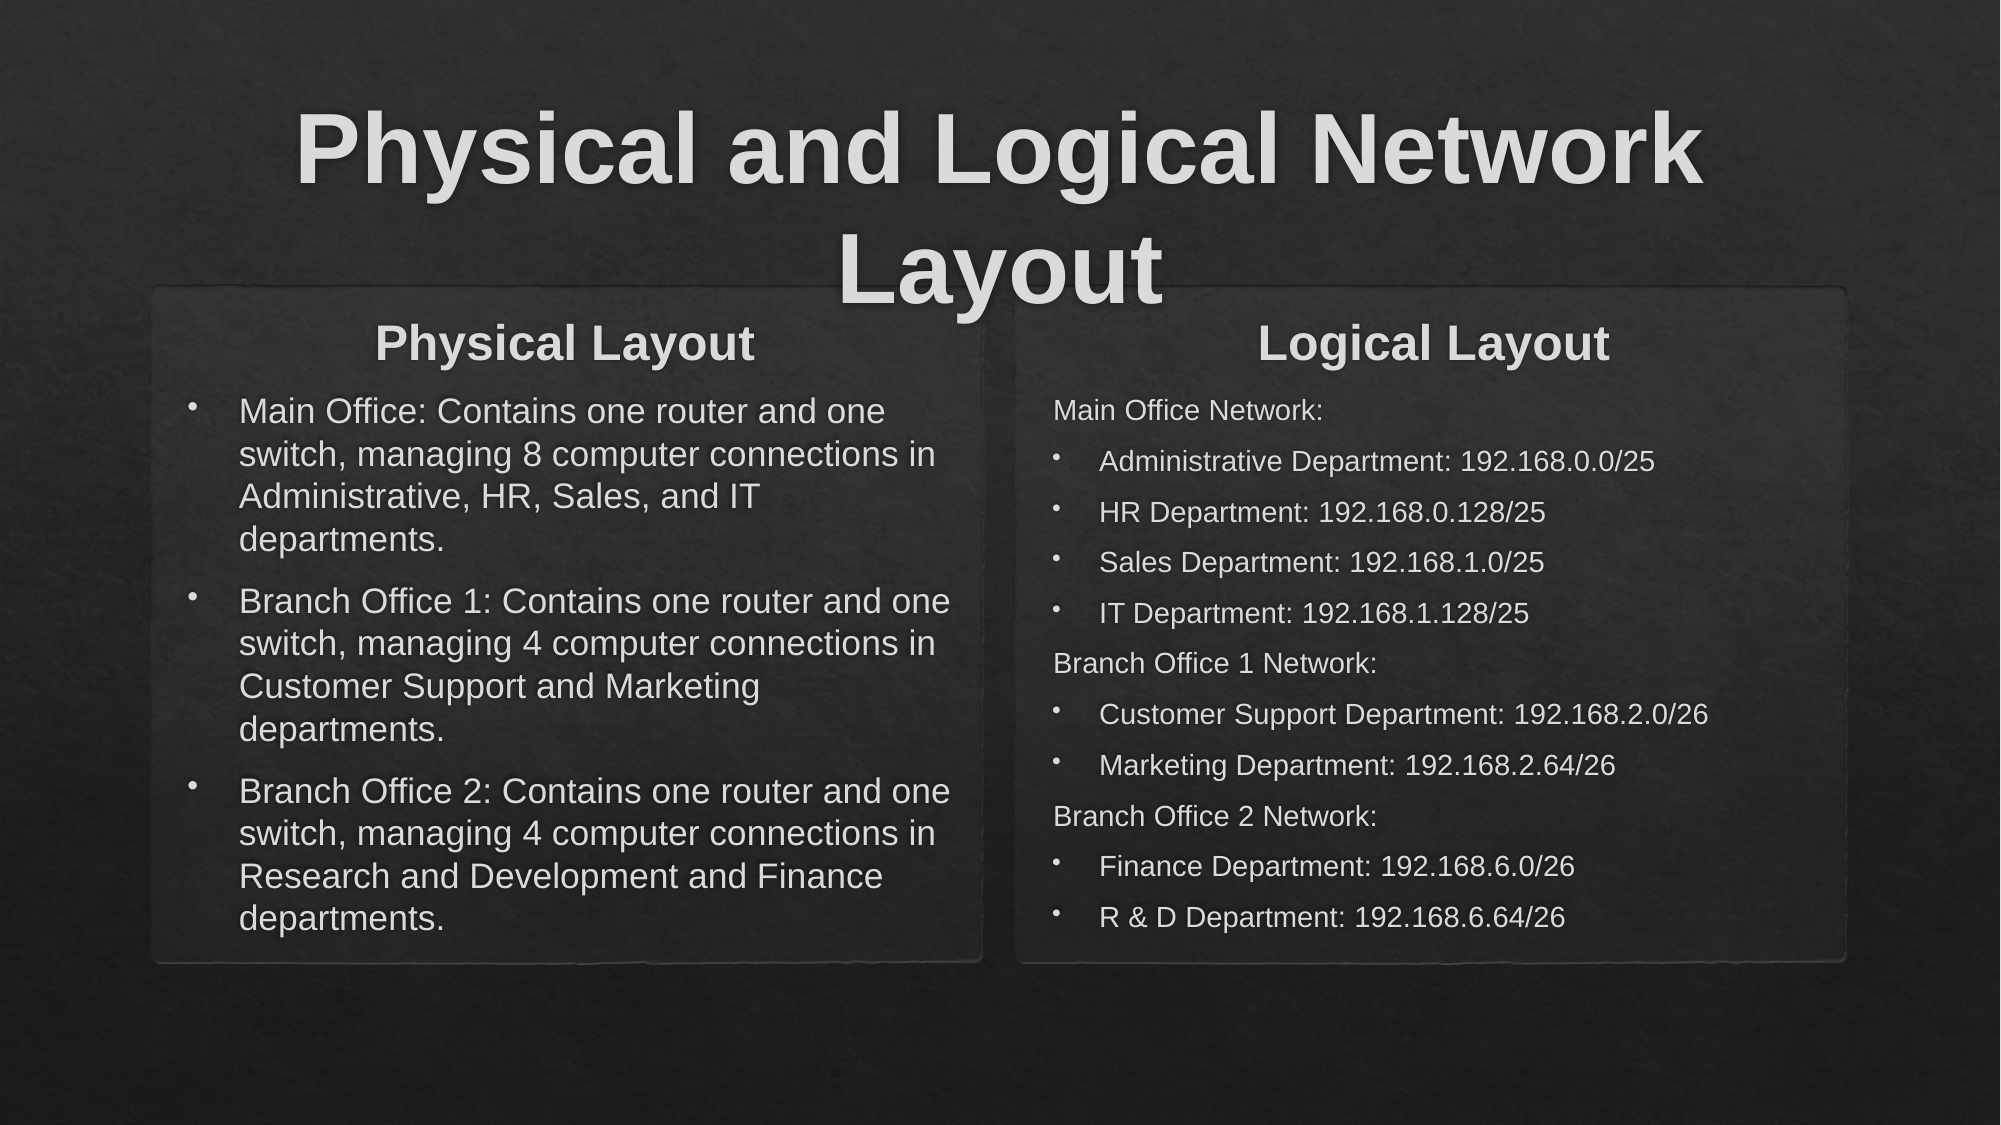

Physical and Logical Network Layout
Physical Layout
Logical Layout
Main Office: Contains one router and one switch, managing 8 computer connections in Administrative, HR, Sales, and IT departments.
Branch Office 1: Contains one router and one switch, managing 4 computer connections in Customer Support and Marketing departments.
Branch Office 2: Contains one router and one switch, managing 4 computer connections in Research and Development and Finance departments.
Main Office Network:
Administrative Department: 192.168.0.0/25
HR Department: 192.168.0.128/25
Sales Department: 192.168.1.0/25
IT Department: 192.168.1.128/25
Branch Office 1 Network:
Customer Support Department: 192.168.2.0/26
Marketing Department: 192.168.2.64/26
Branch Office 2 Network:
Finance Department: 192.168.6.0/26
R & D Department: 192.168.6.64/26